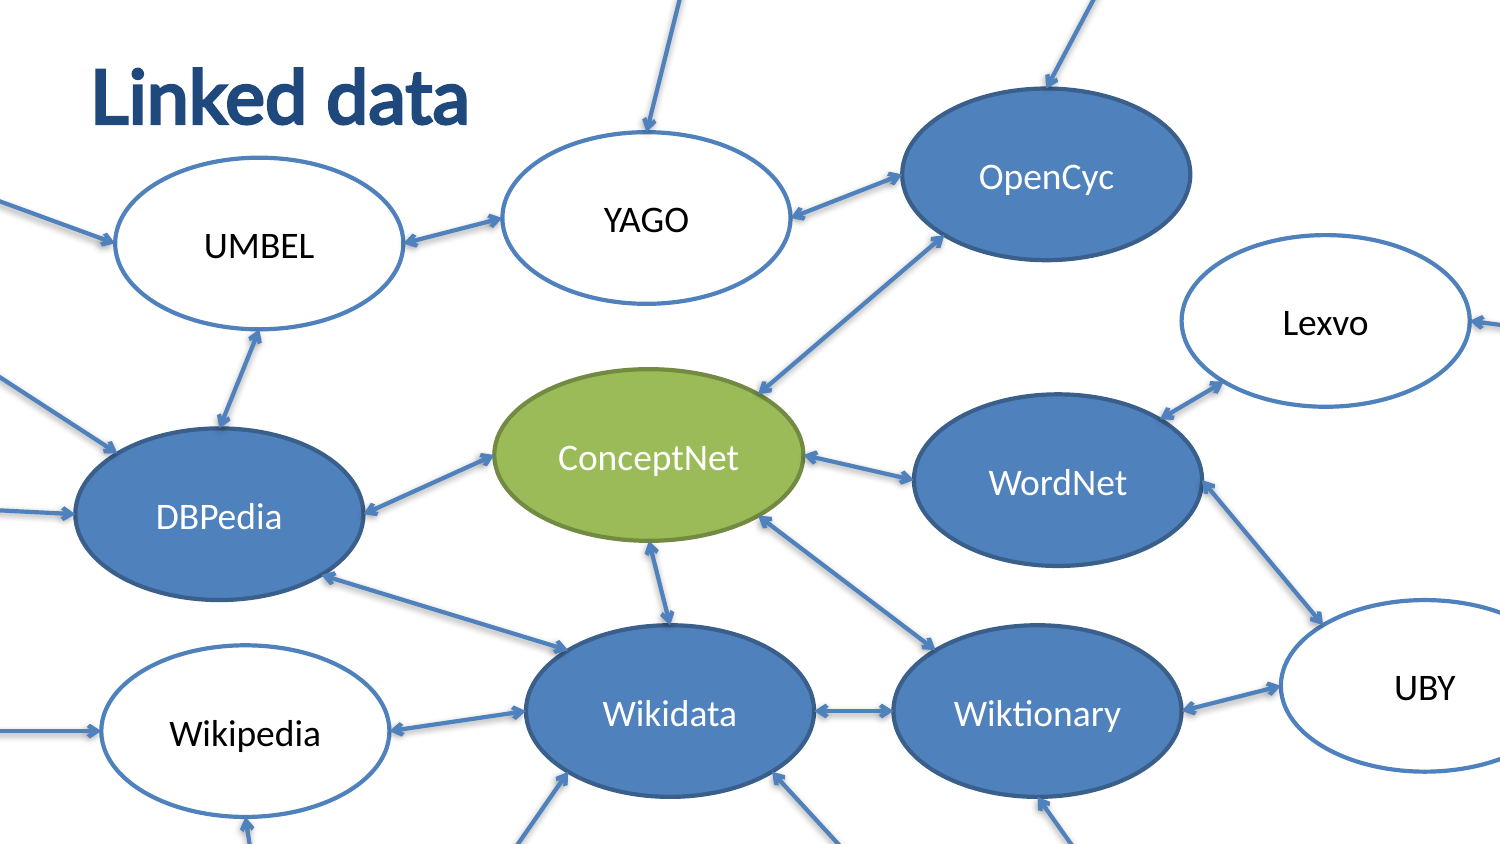

# Linked data
OpenCyc
YAGO
UMBEL
Lexvo
ConceptNet
WordNet
DBPedia
UBY
Wikidata
Wiktionary
Wikipedia